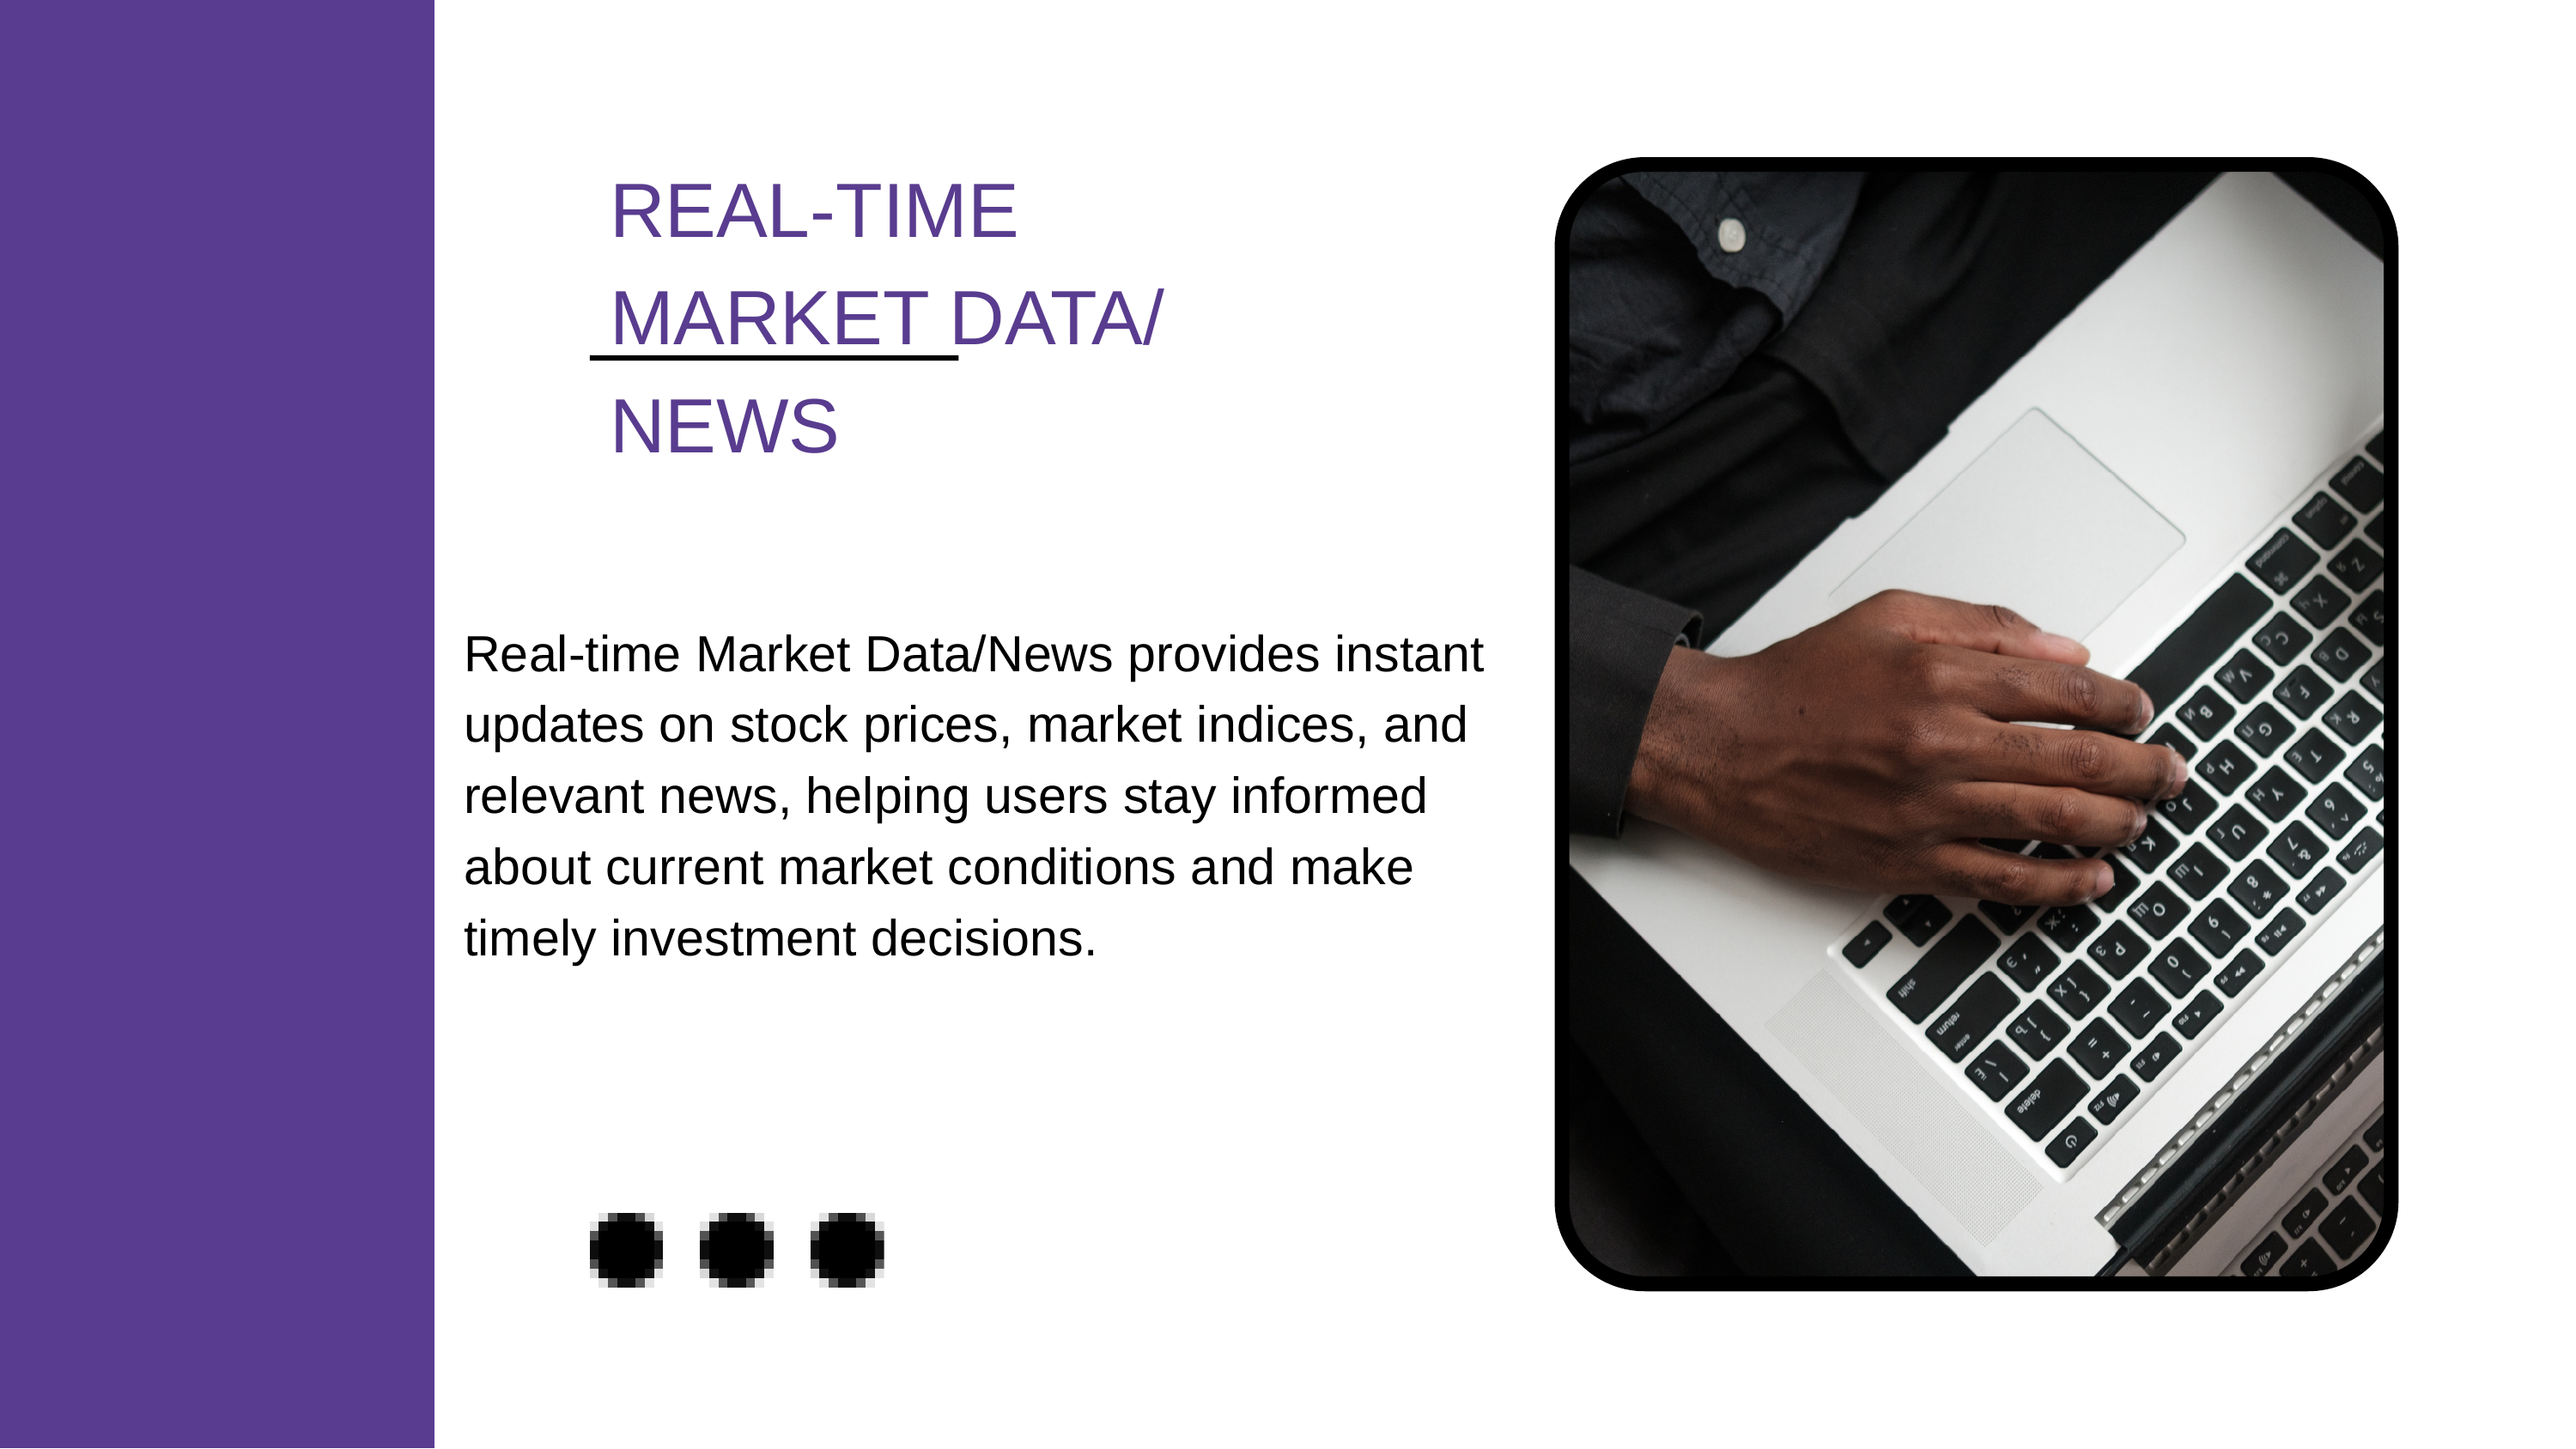

REAL-TIME MARKET DATA/ NEWS

Real-time Market Data/News provides instant updates on stock prices, market indices, and relevant news, helping users stay informed about current market conditions and make timely investment decisions.